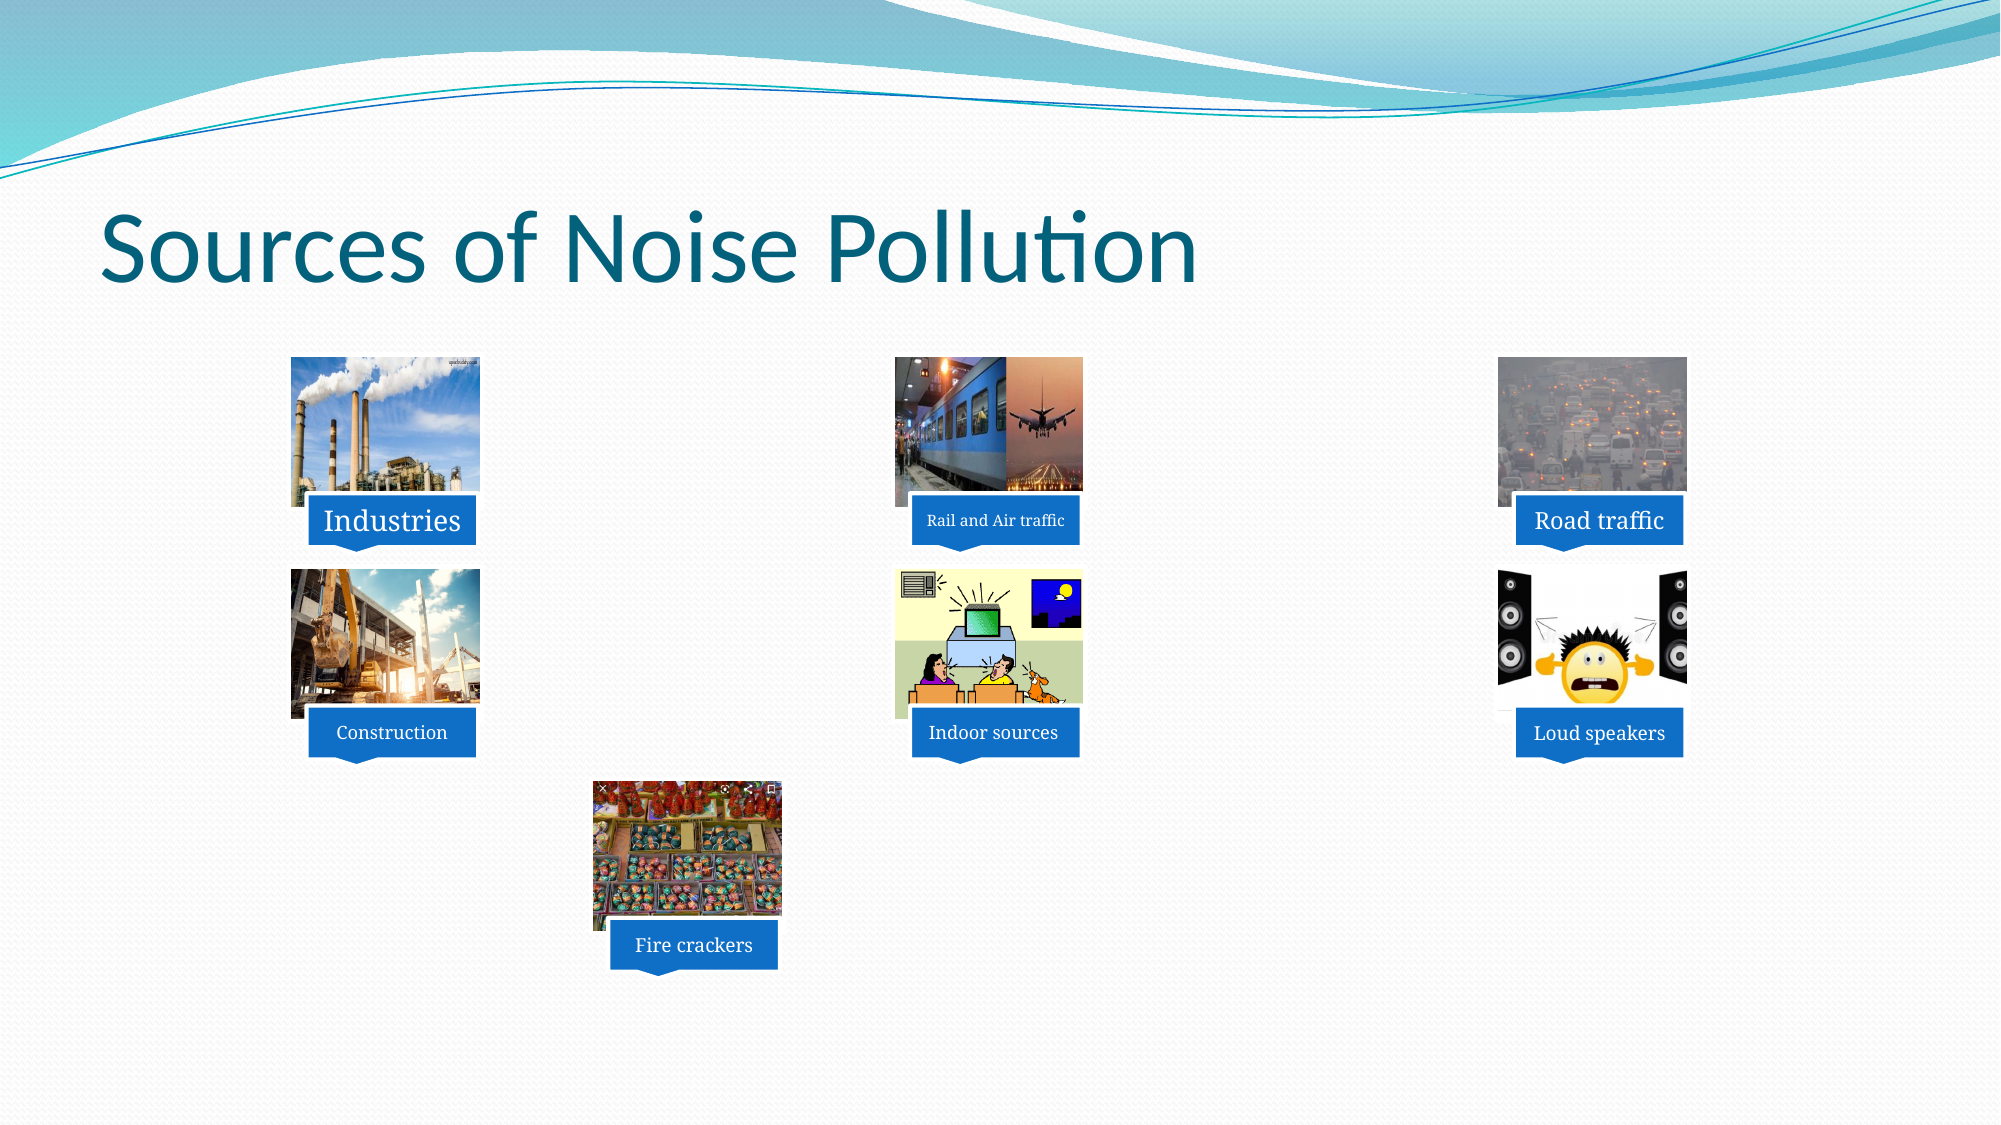

# Sources of Noise Pollution
Industries
Rail and Air traffic
Road traffic
Construction
Indoor sources
Loud speakers
Fire crackers